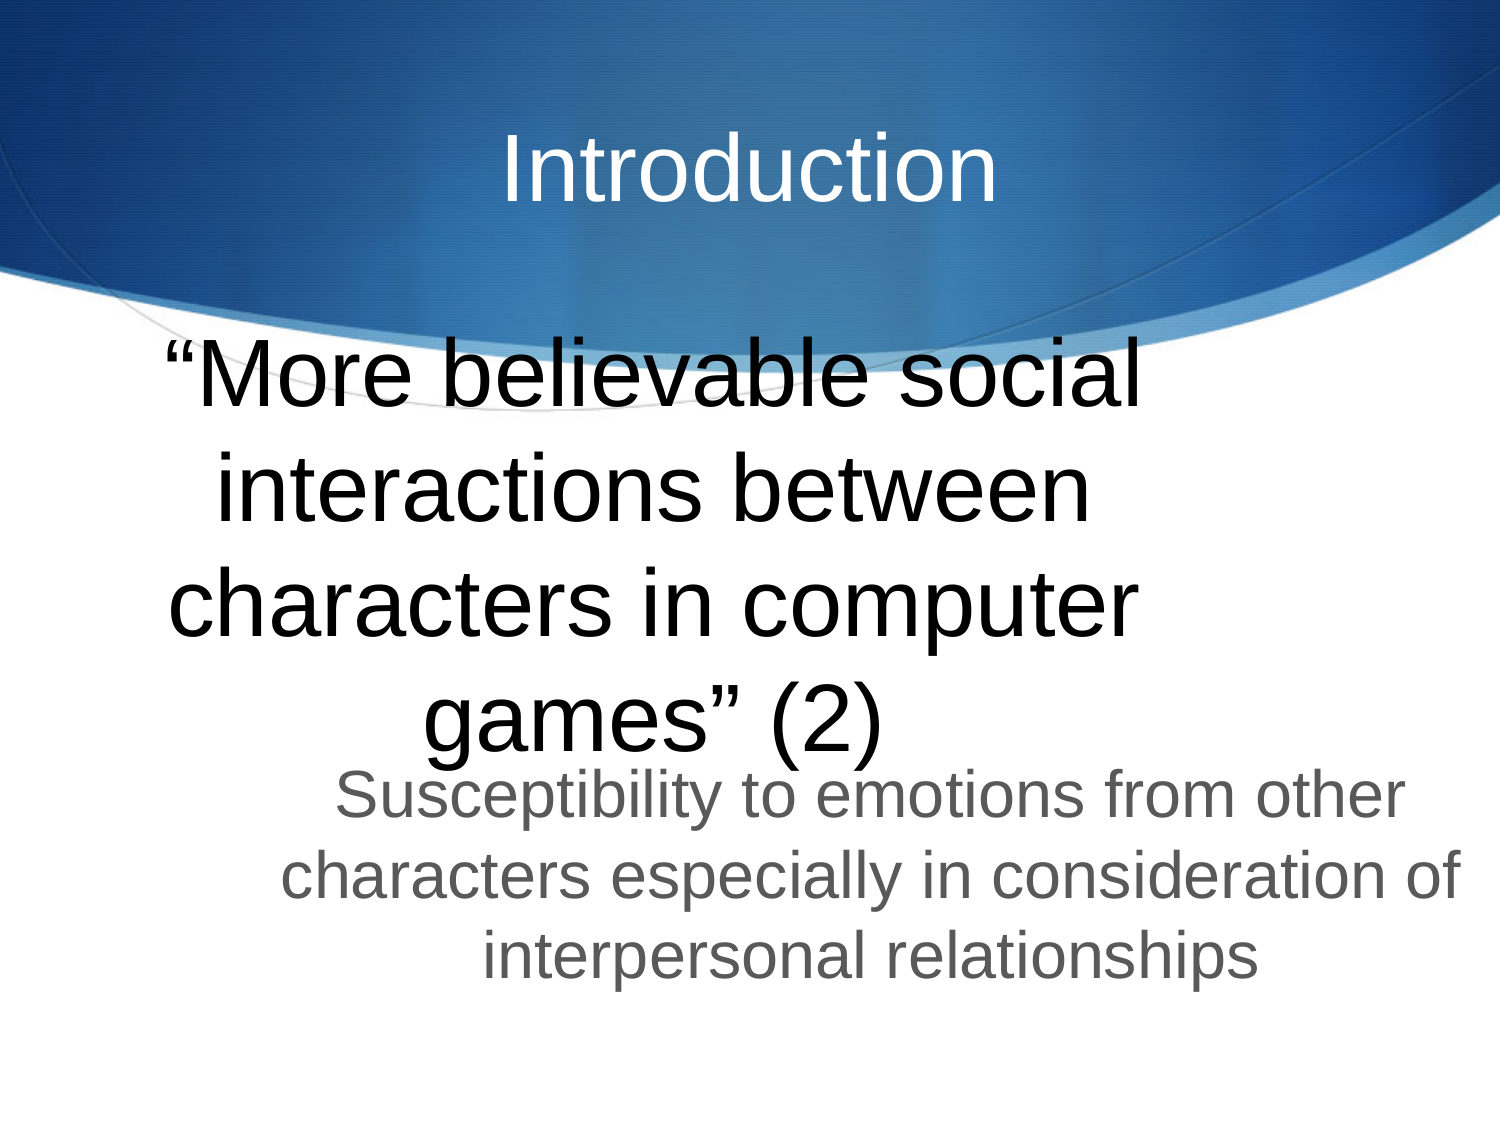

# Introduction
“More believable social interactions between characters in computer games” (2)
Susceptibility to emotions from other characters especially in consideration of interpersonal relationships